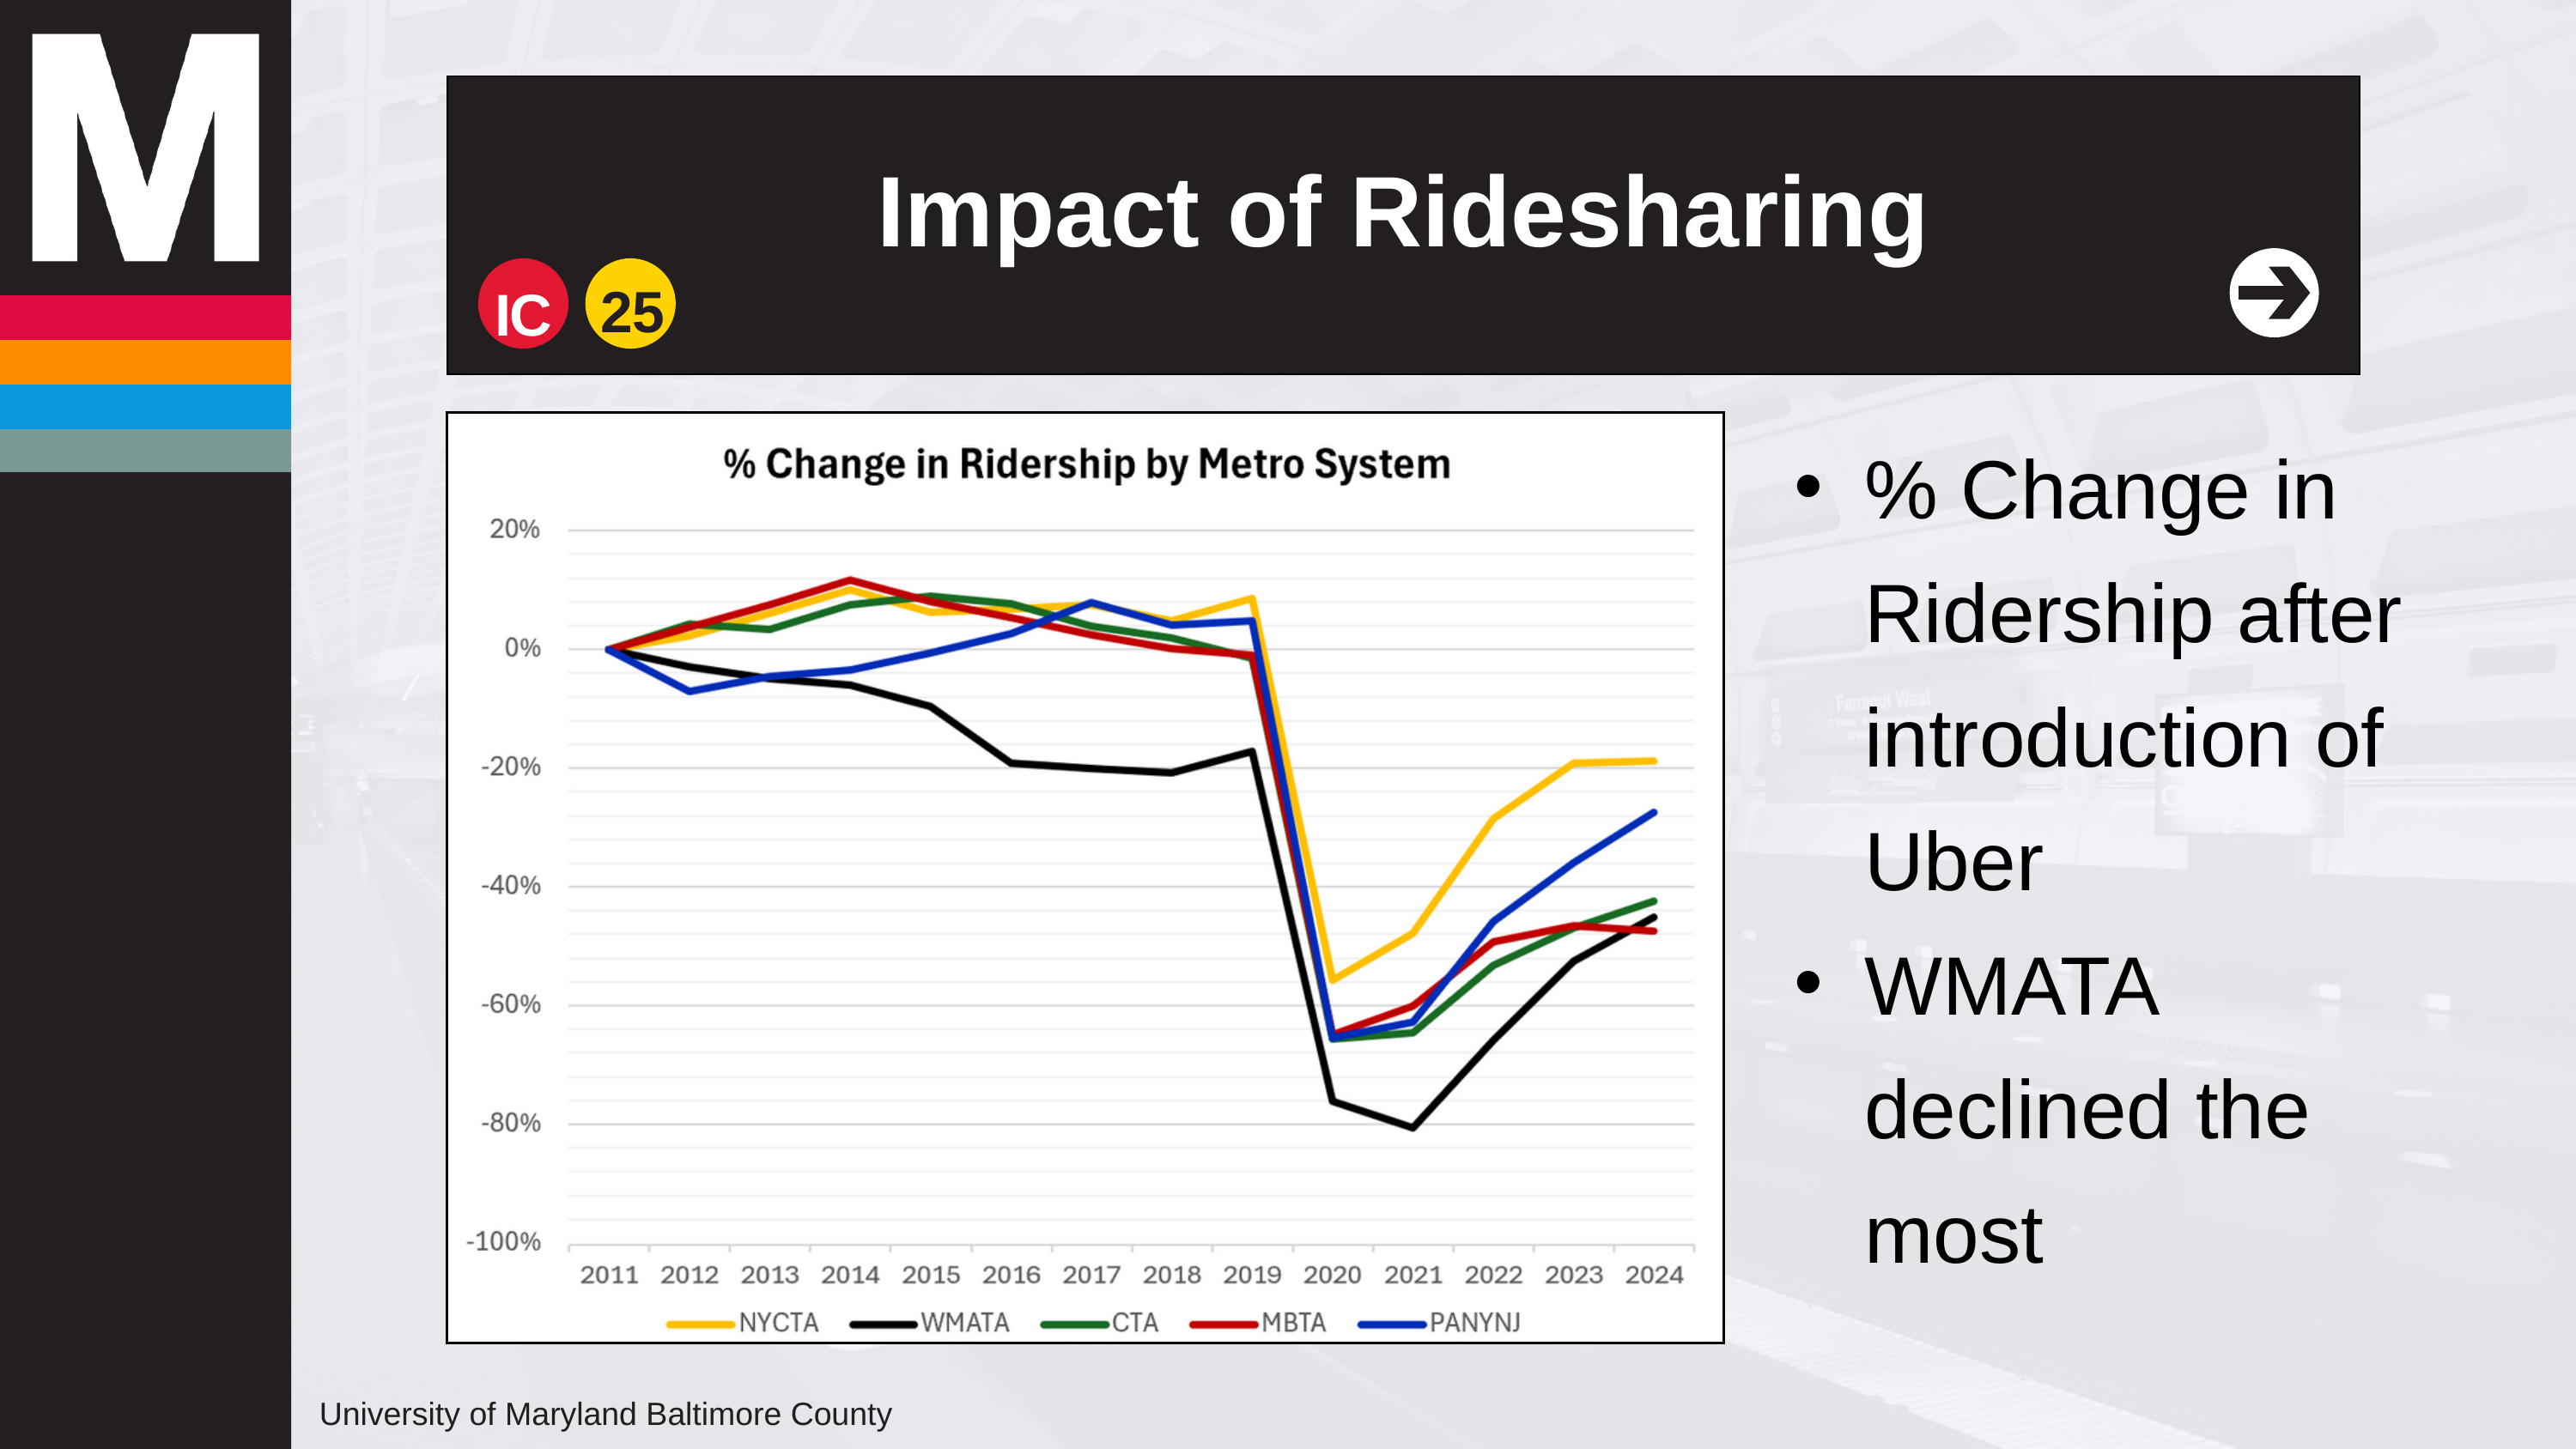

Impact of Ridesharing

25
IC

% Change in Ridership after introduction of Uber
WMATA declined the most

University of Maryland Baltimore County